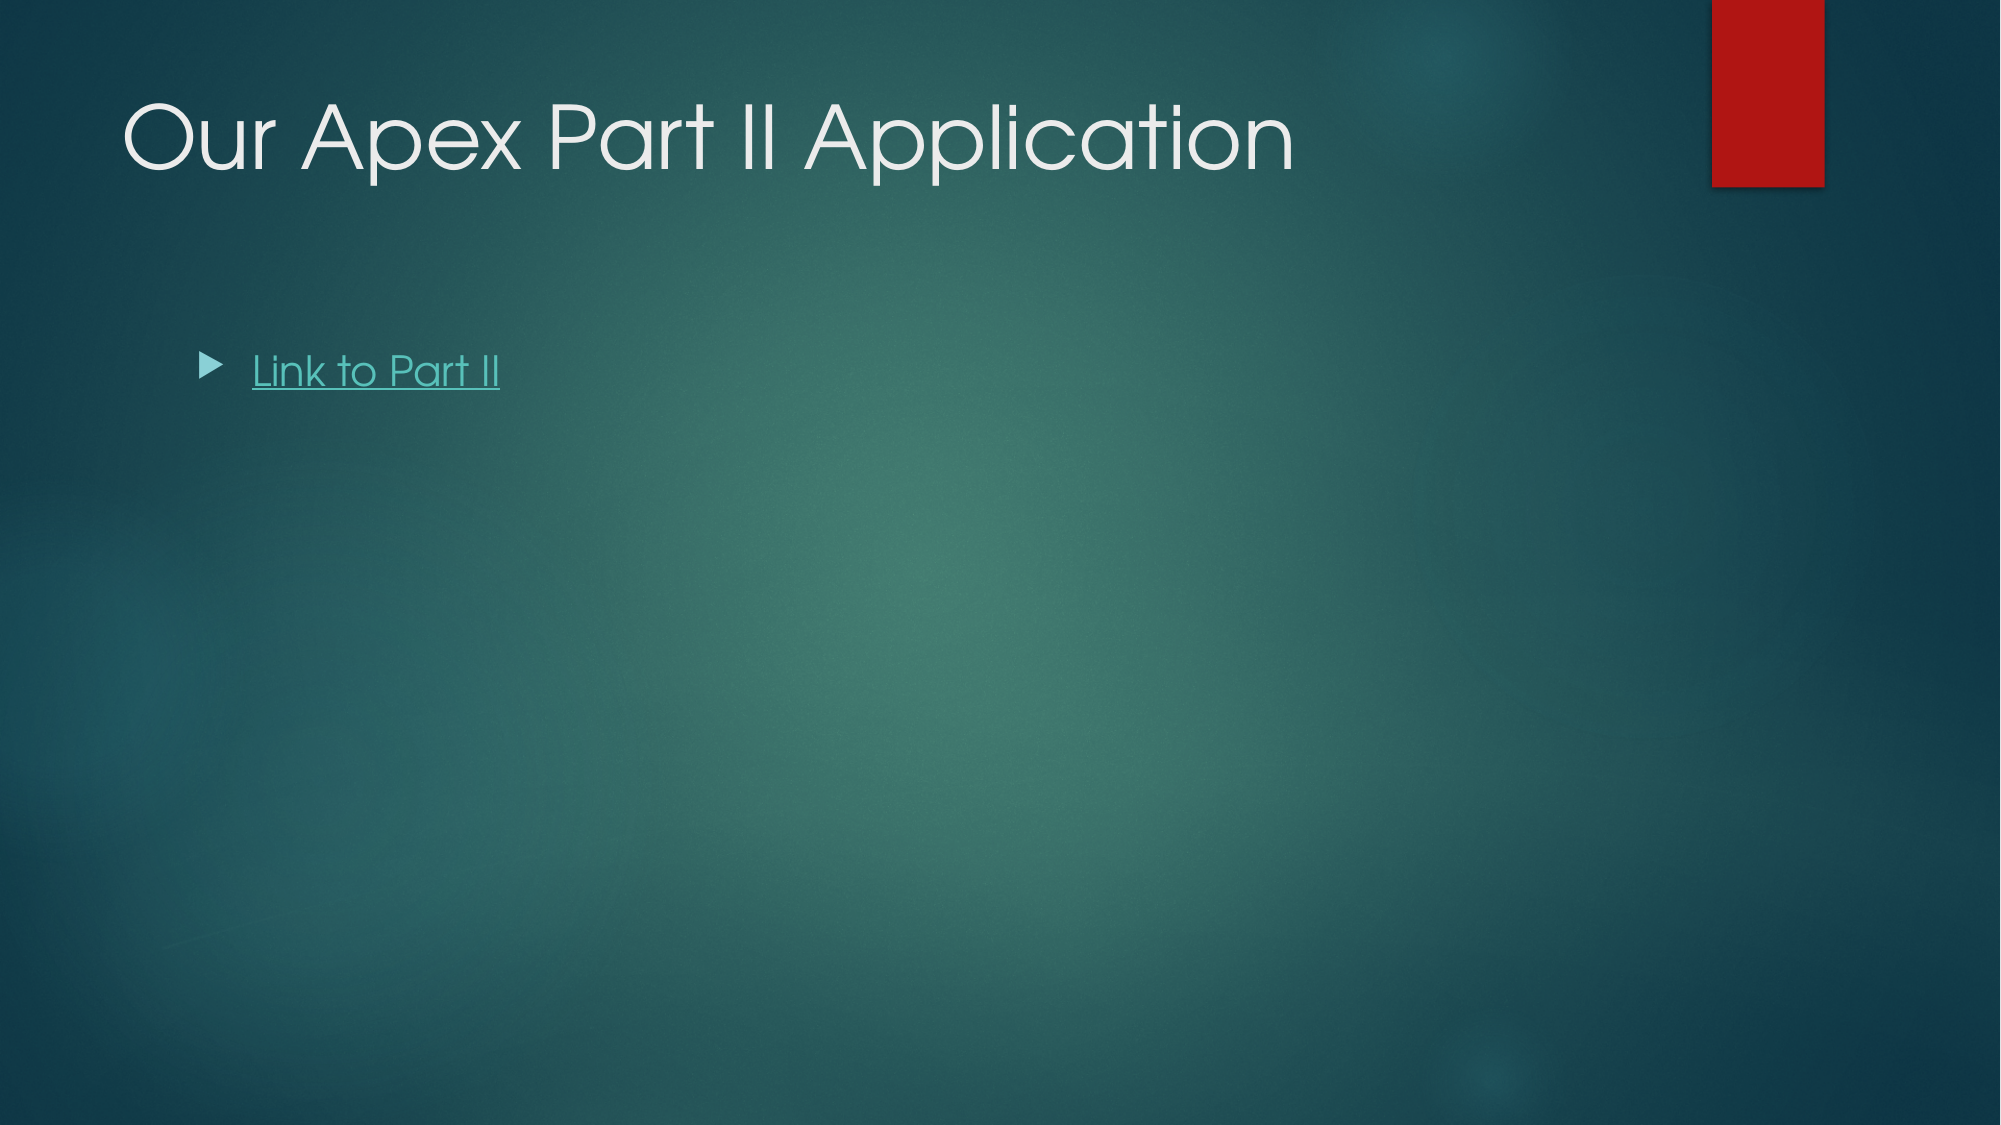

# Our Apex Part II Application
Link to Part II